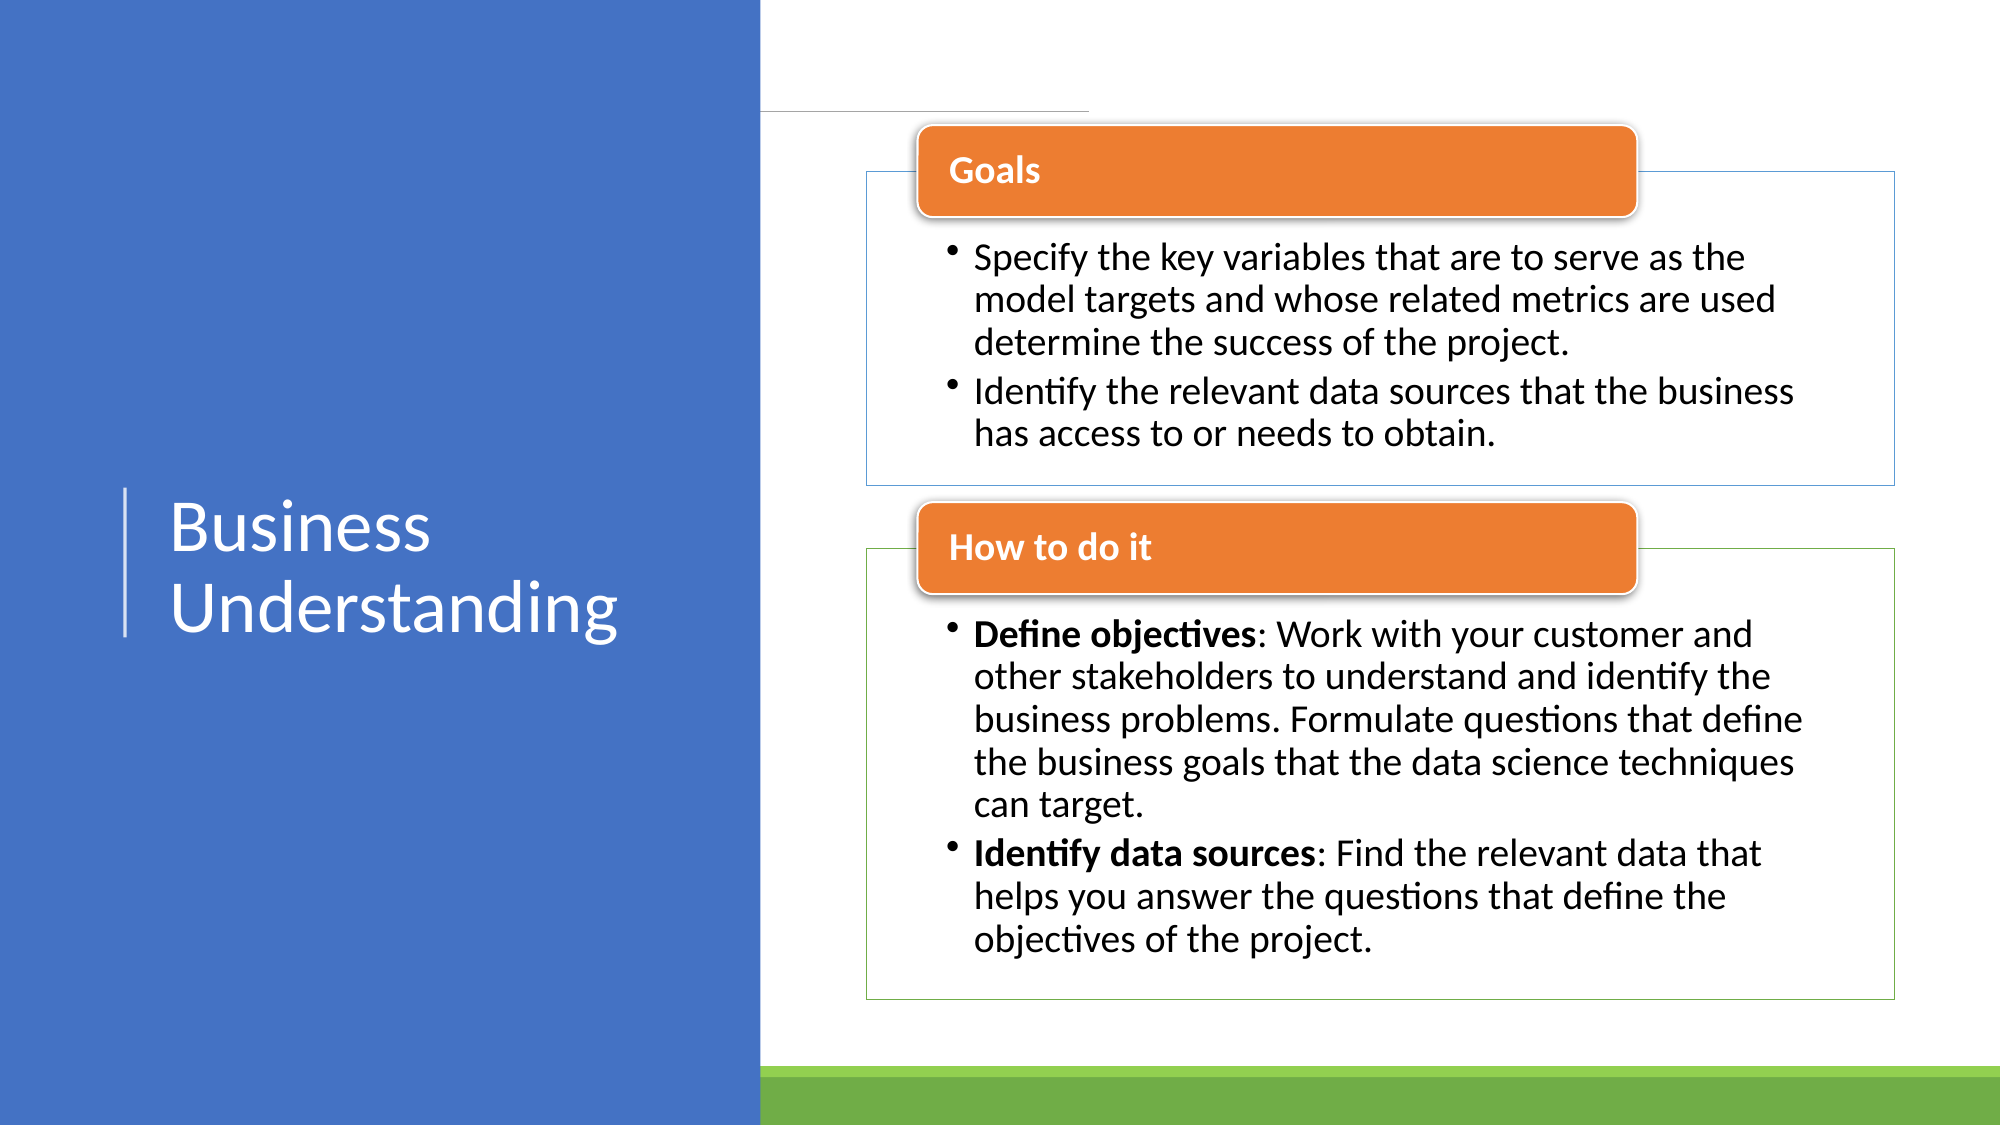

Specify the key variables that are to serve as the model targets and whose related metrics are used determine the success of the project.
Identify the relevant data sources that the business has access to or needs to obtain.
Goals
Define objectives: Work with your customer and other stakeholders to understand and identify the business problems. Formulate questions that define the business goals that the data science techniques can target.
Identify data sources: Find the relevant data that helps you answer the questions that define the objectives of the project.
How to do it
# Business Understanding